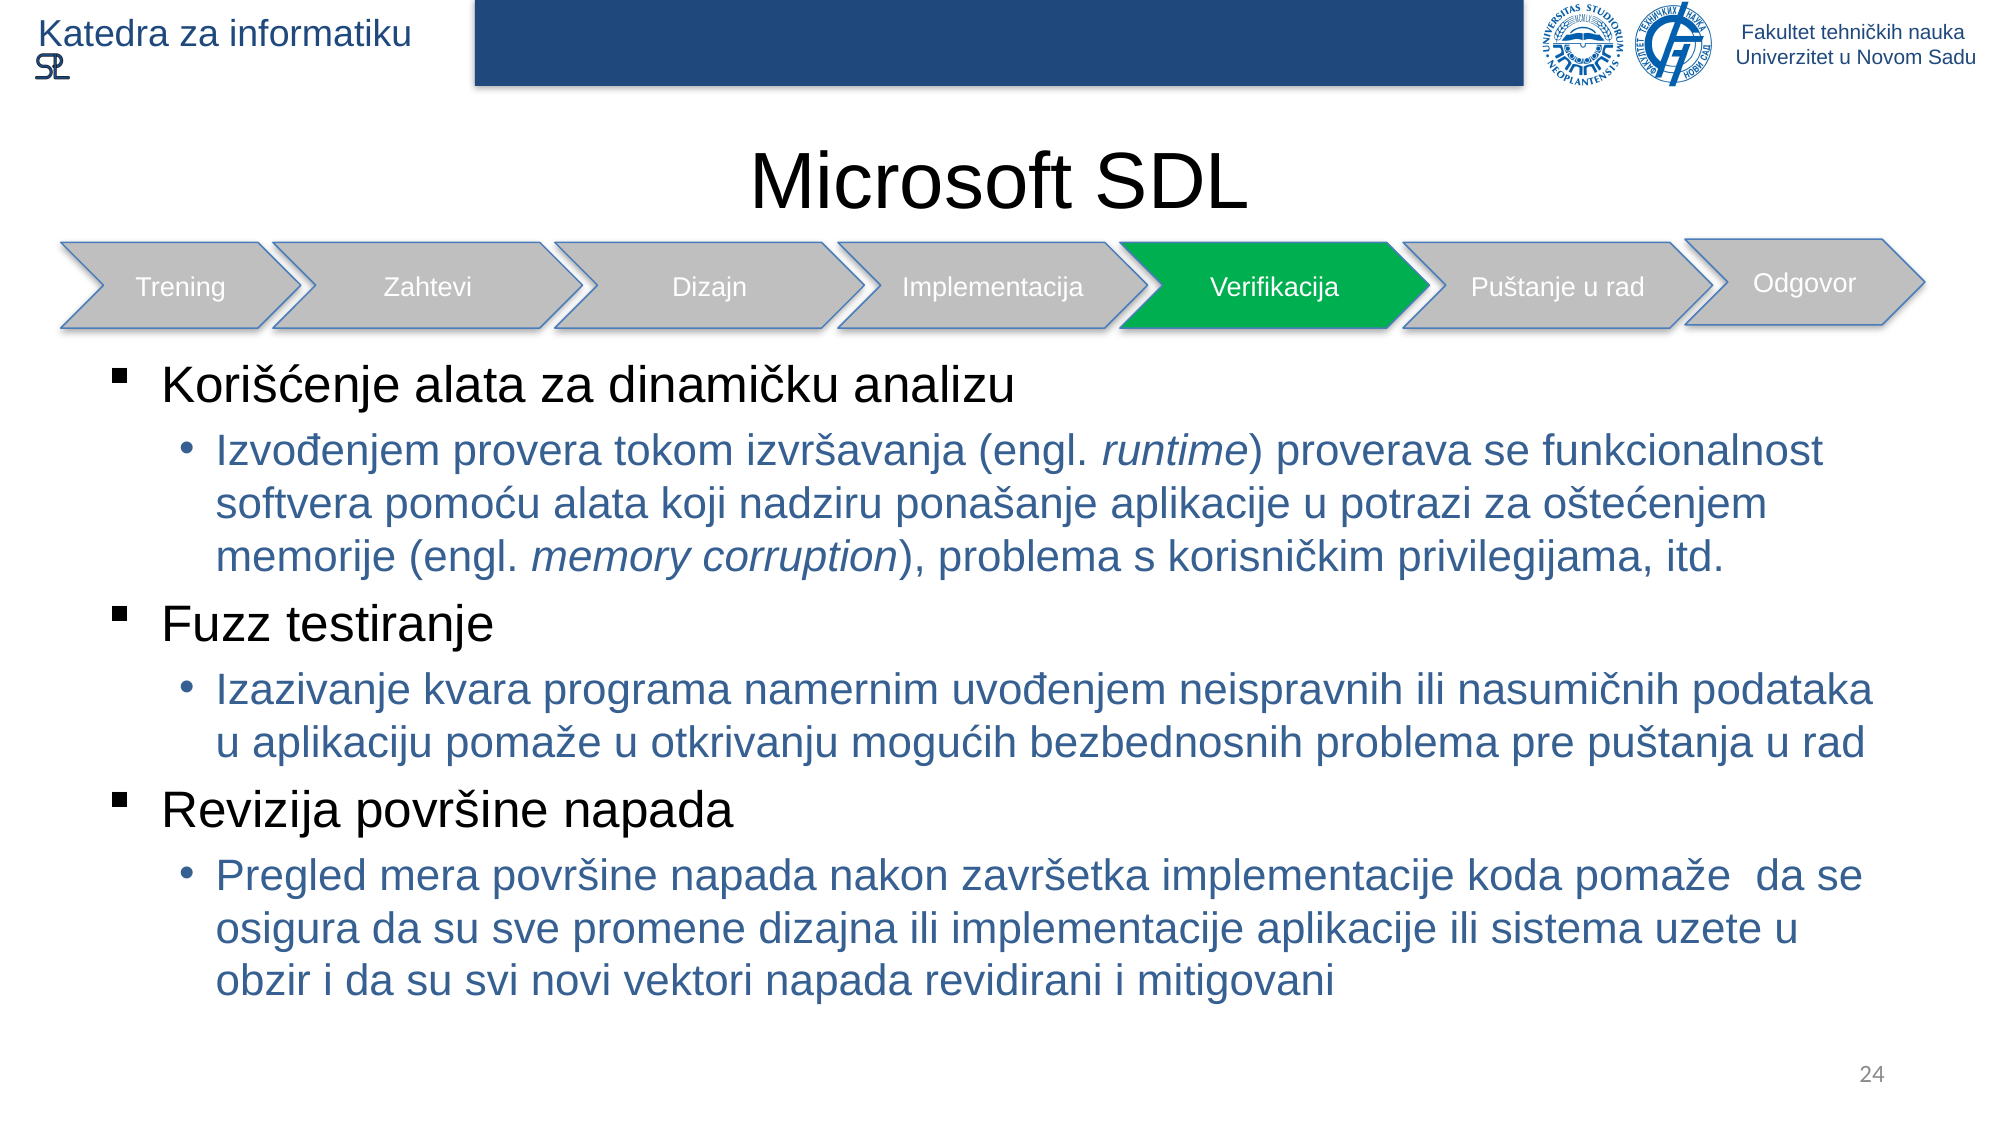

# Microsoft SDL
Odgovor
Trening
Zahtevi
Dizajn
Implementacija
Verifikacija
Puštanje u rad
Korišćenje alata za dinamičku analizu
Izvođenjem provera tokom izvršavanja (engl. runtime) proverava se funkcionalnost softvera pomoću alata koji nadziru ponašanje aplikacije u potrazi za oštećenjem memorije (engl. memory corruption), problema s korisničkim privilegijama, itd.
Fuzz testiranje
Izazivanje kvara programa namernim uvođenjem neispravnih ili nasumičnih podataka u aplikaciju pomaže u otkrivanju mogućih bezbednosnih problema pre puštanja u rad
Revizija površine napada
Pregled mera površine napada nakon završetka implementacije koda pomaže  da se osigura da su sve promene dizajna ili implementacije aplikacije ili sistema uzete u obzir i da su svi novi vektori napada revidirani i mitigovani
24